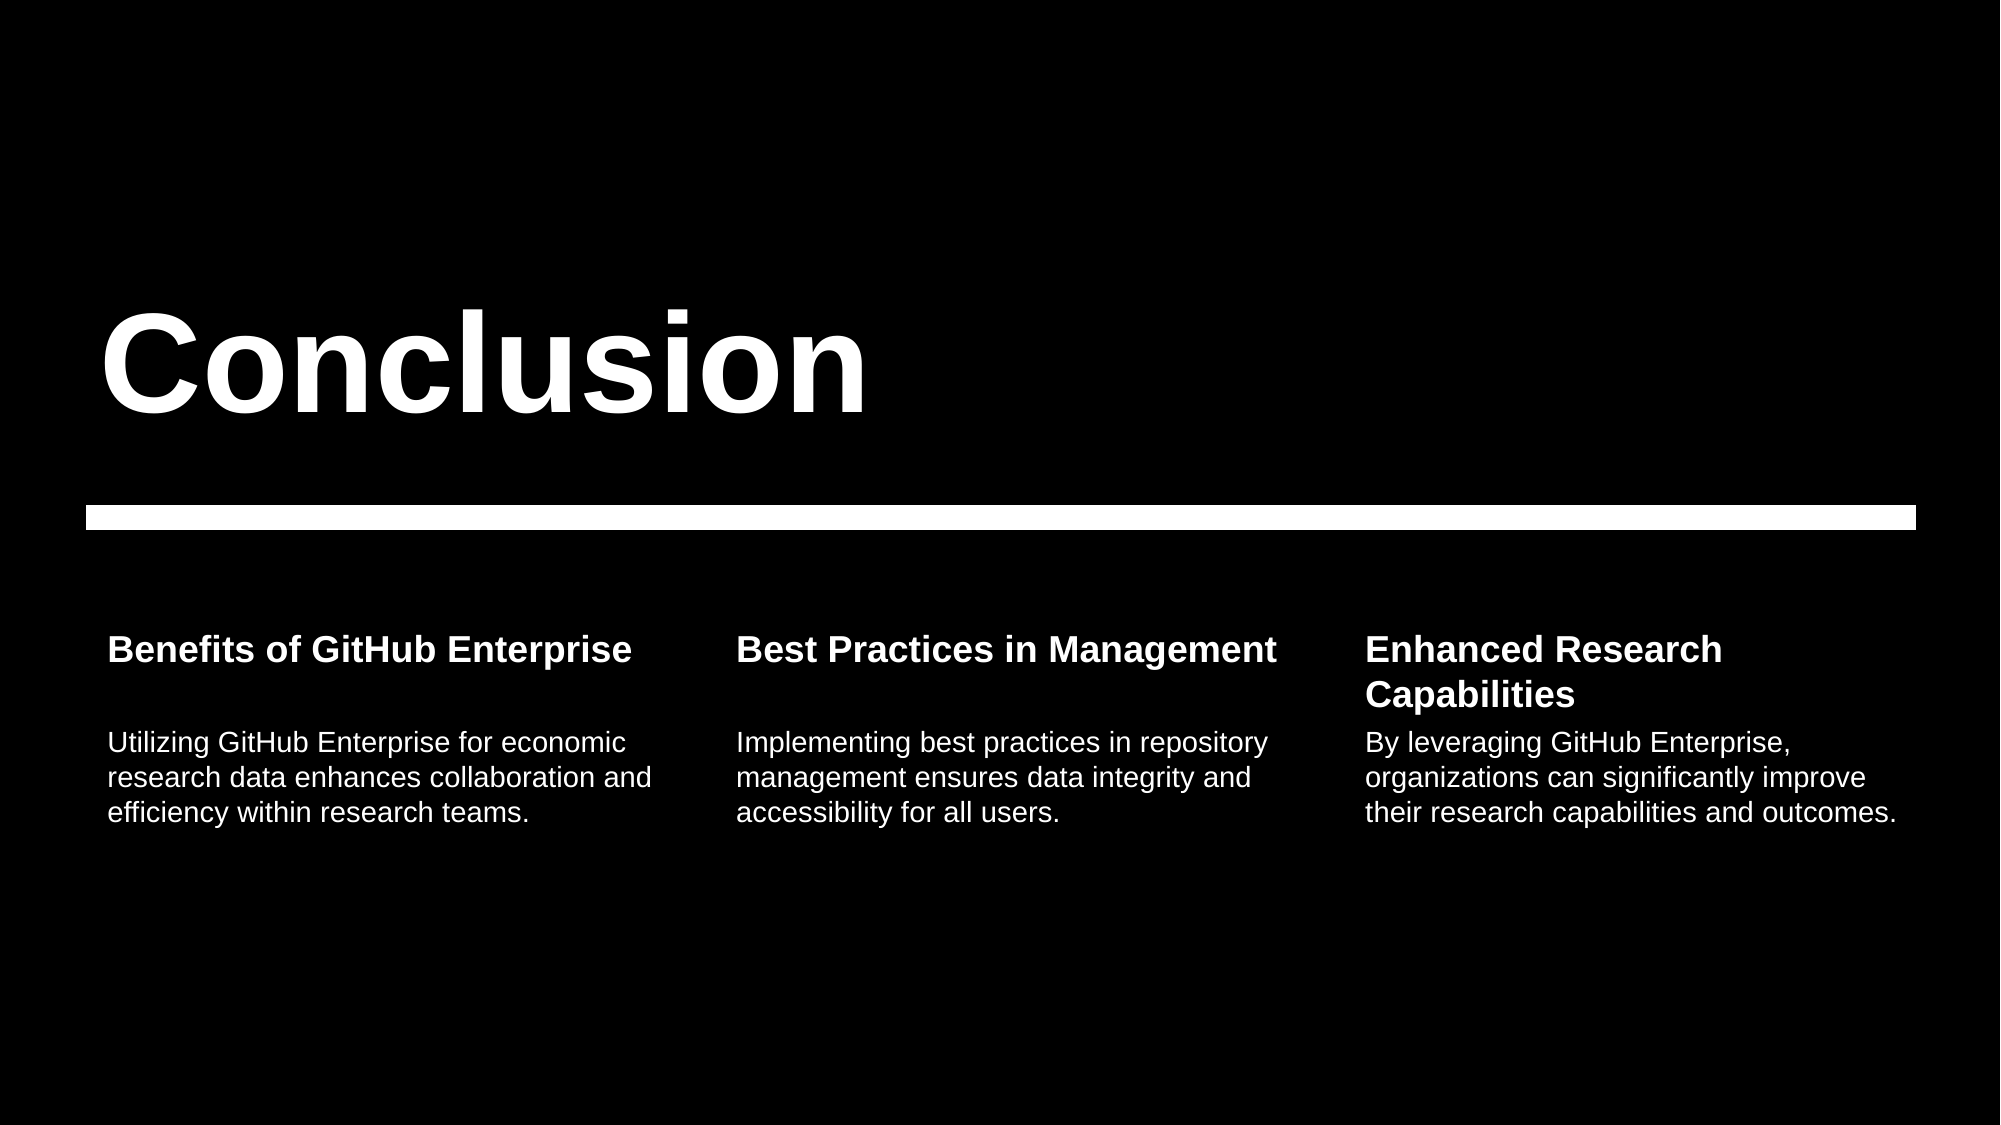

# Conclusion

Benefits of GitHub Enterprise
Utilizing GitHub Enterprise for economic research data enhances collaboration and efficiency within research teams.
Best Practices in Management
Implementing best practices in repository management ensures data integrity and accessibility for all users.
Enhanced Research Capabilities
By leveraging GitHub Enterprise, organizations can significantly improve their research capabilities and outcomes.